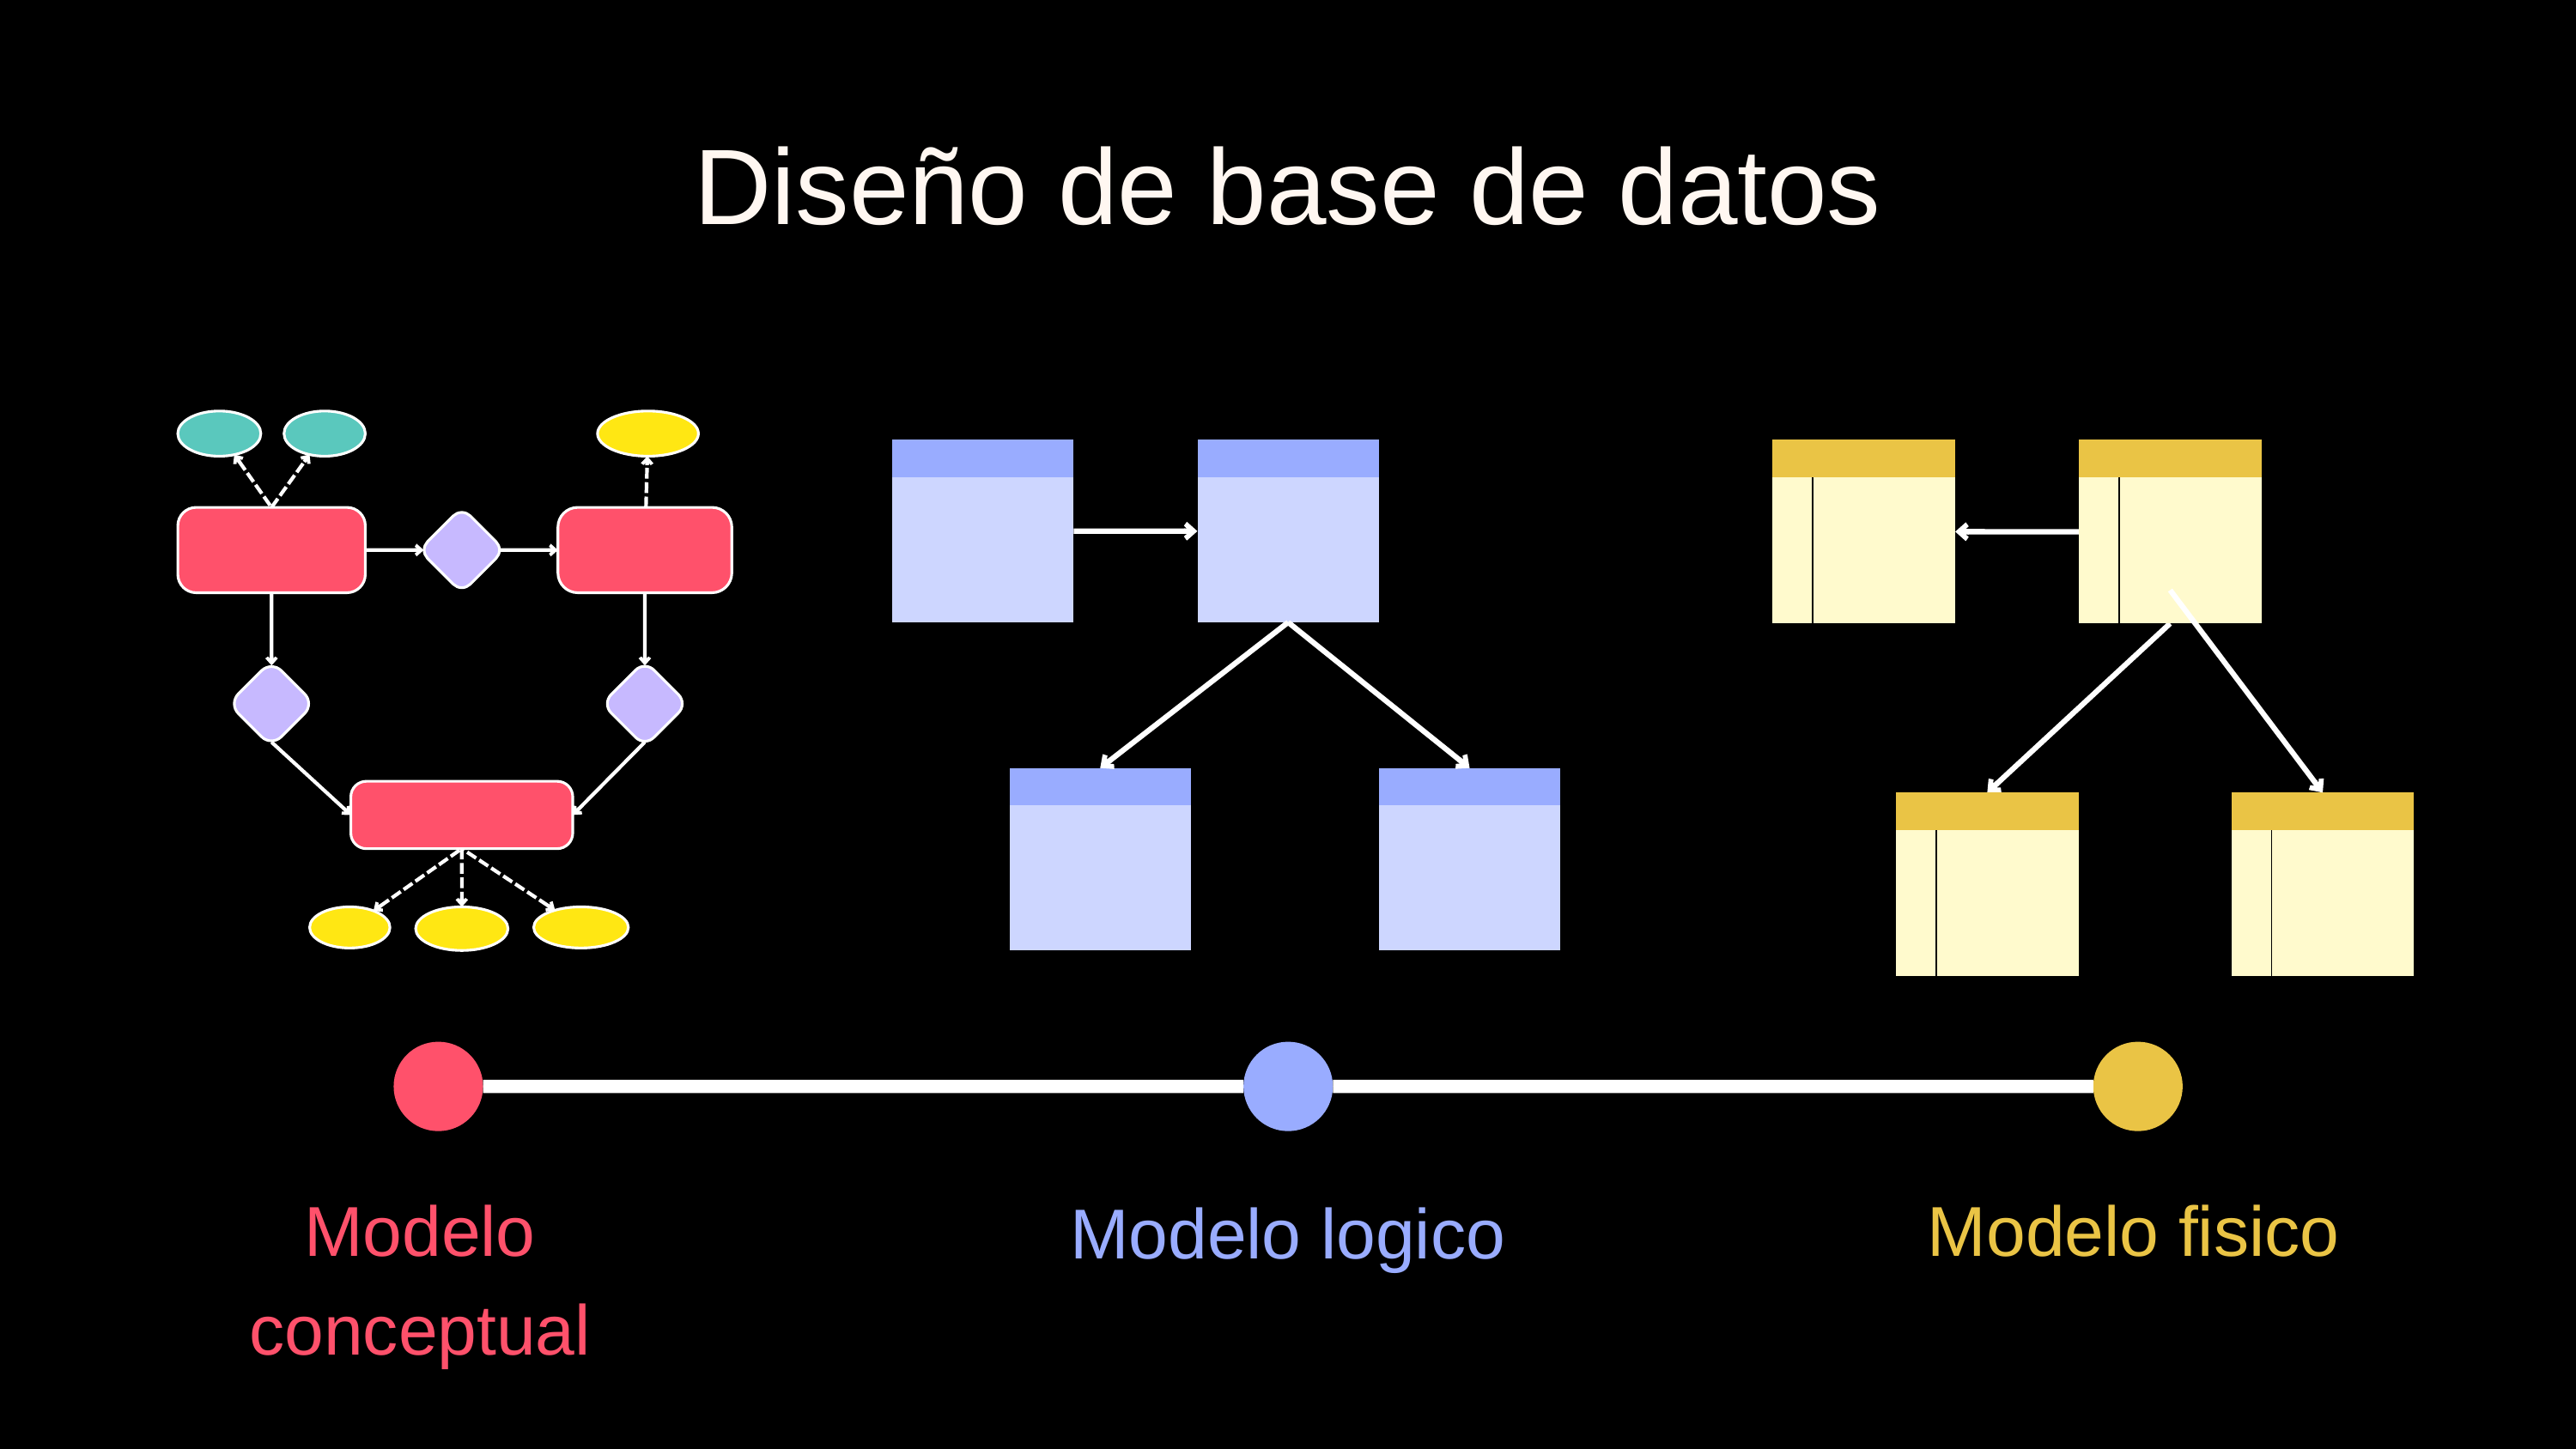

Diseño de base de datos

|  |  |  |
| --- | --- | --- |
|  |  |  |
|  |  |  |
|  |  |  |
|  |  |  |
| --- | --- | --- |
|  |  |  |
|  |  |  |
|  |  |  |
|  |  |  |  |
| --- | --- | --- | --- |
|  |  |  |  |
|  |  |  |  |
|  |  |  |  |
|  |  |  |  |
| --- | --- | --- | --- |
|  |  |  |  |
|  |  |  |  |
|  |  |  |  |

|  |  |  |
| --- | --- | --- |
|  |  |  |
|  |  |  |
|  |  |  |
|  |  |  |
| --- | --- | --- |
|  |  |  |
|  |  |  |
|  |  |  |
|  |  |  |  |
| --- | --- | --- | --- |
|  |  |  |  |
|  |  |  |  |
|  |  |  |  |
|  |  |  |  |
| --- | --- | --- | --- |
|  |  |  |  |
|  |  |  |  |
|  |  |  |  |

Modelo conceptual
Modelo fisico
Modelo logico